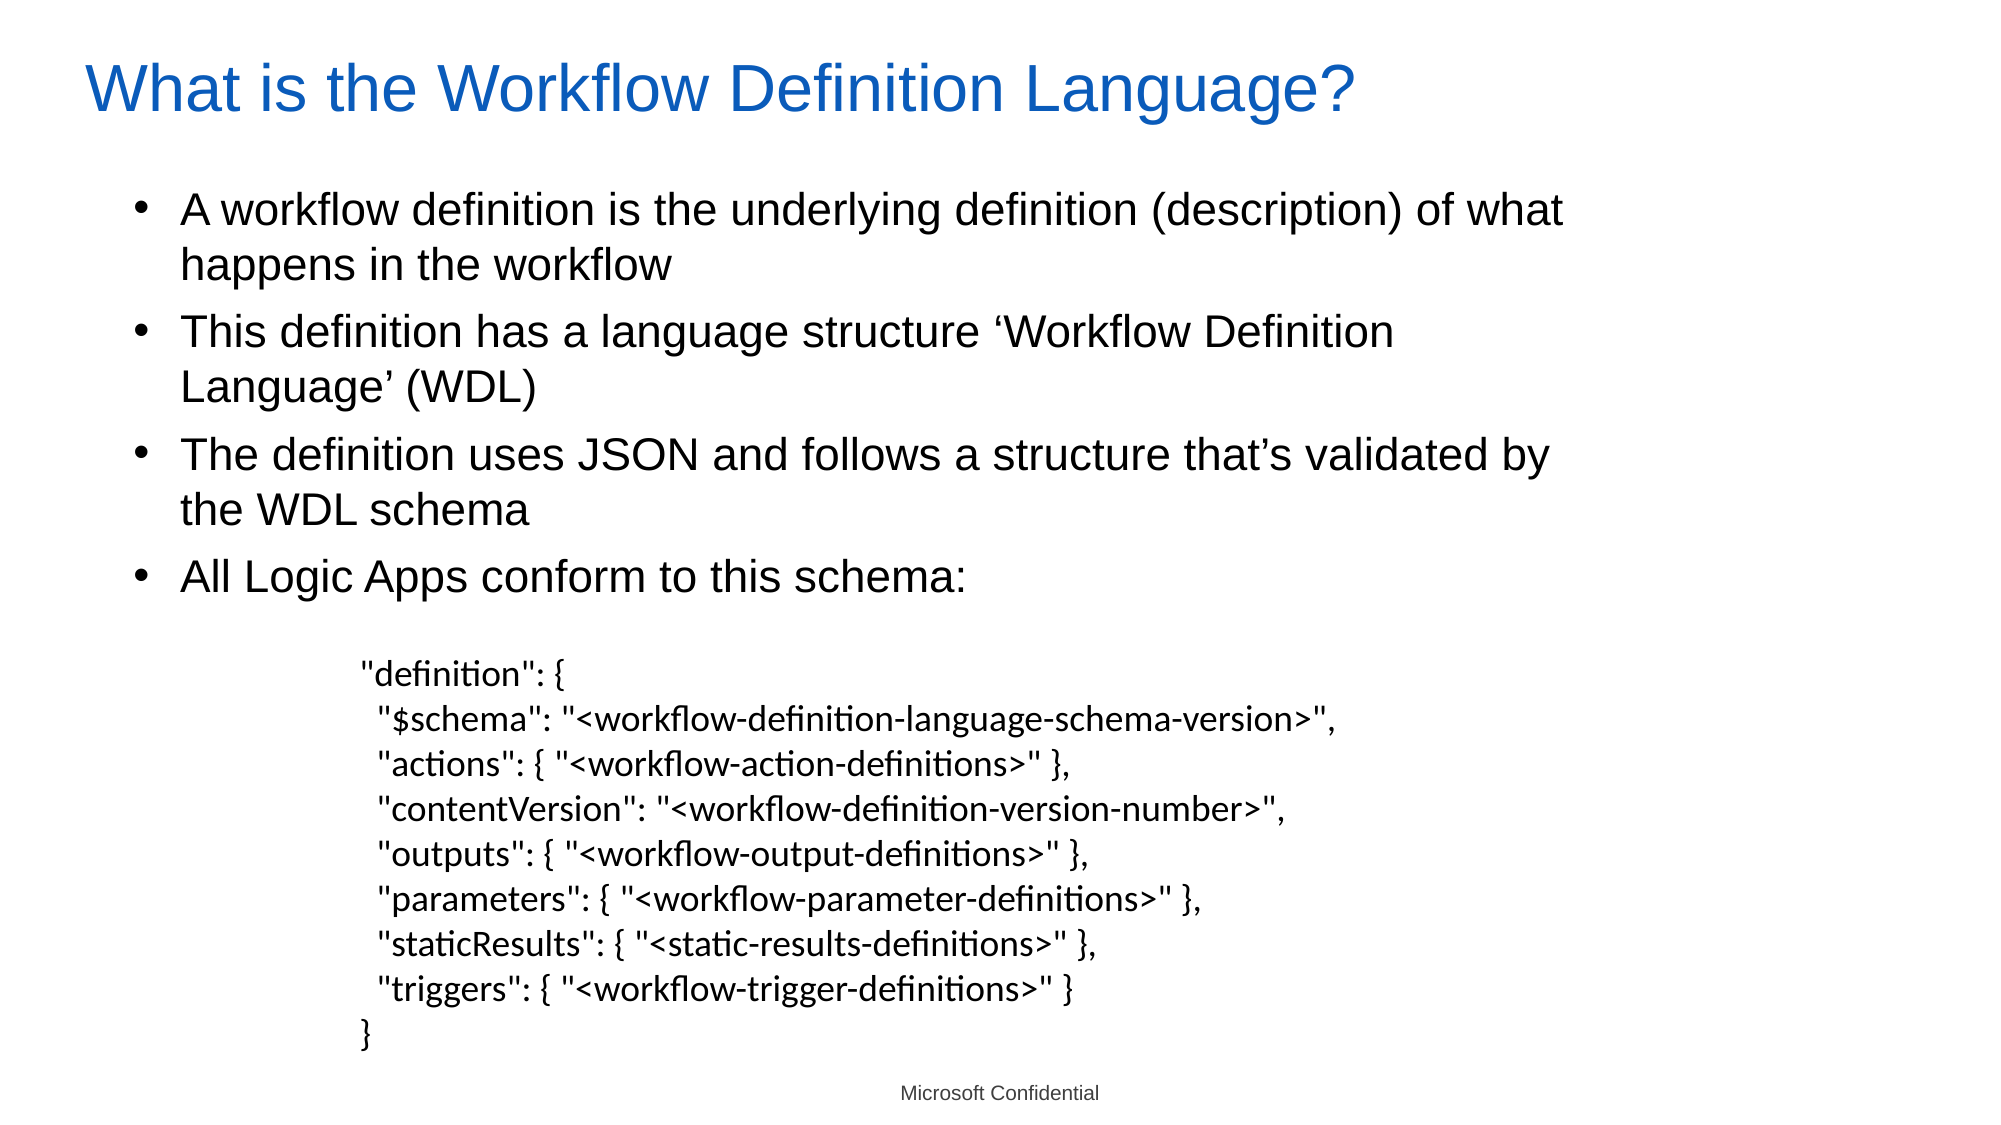

What is the Workflow Definition Language?
A workflow definition is the underlying definition (description) of what happens in the workflow
This definition has a language structure ‘Workflow Definition Language’ (WDL)
The definition uses JSON and follows a structure that’s validated by the WDL schema
All Logic Apps conform to this schema:
"definition": {
  "$schema": "<workflow-definition-language-schema-version>",
  "actions": { "<workflow-action-definitions>" },
  "contentVersion": "<workflow-definition-version-number>",
  "outputs": { "<workflow-output-definitions>" },
  "parameters": { "<workflow-parameter-definitions>" },
  "staticResults": { "<static-results-definitions>" },
  "triggers": { "<workflow-trigger-definitions>" }
}